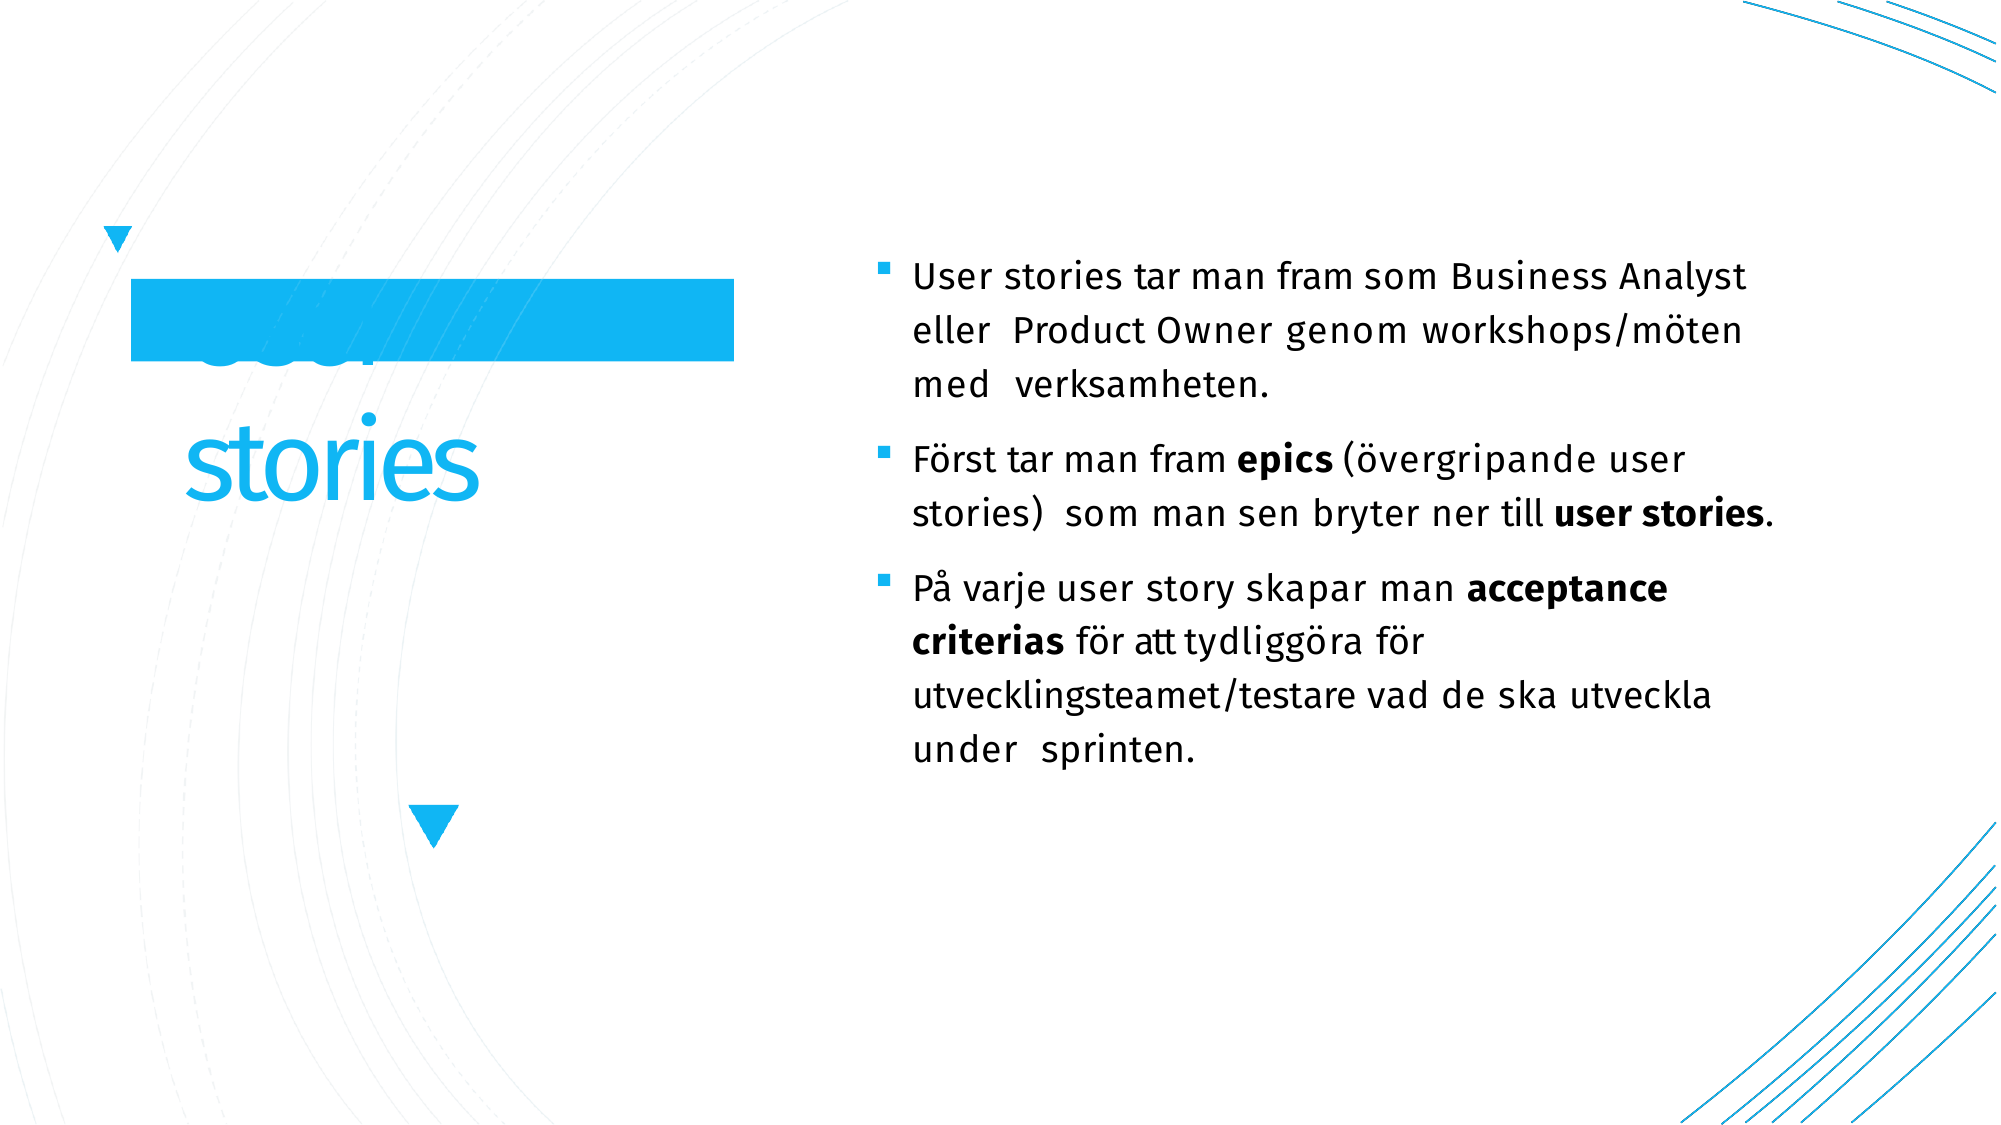

User stories tar man fram som Business Analyst eller  Product Owner genom workshops/möten med  verksamheten.
Först tar man fram epics (övergripande user stories)  som man sen bryter ner till user stories.
På varje user story skapar man acceptance  criterias för att tydliggöra för  utvecklingsteamet/testare vad de ska utveckla under  sprinten.
User stories